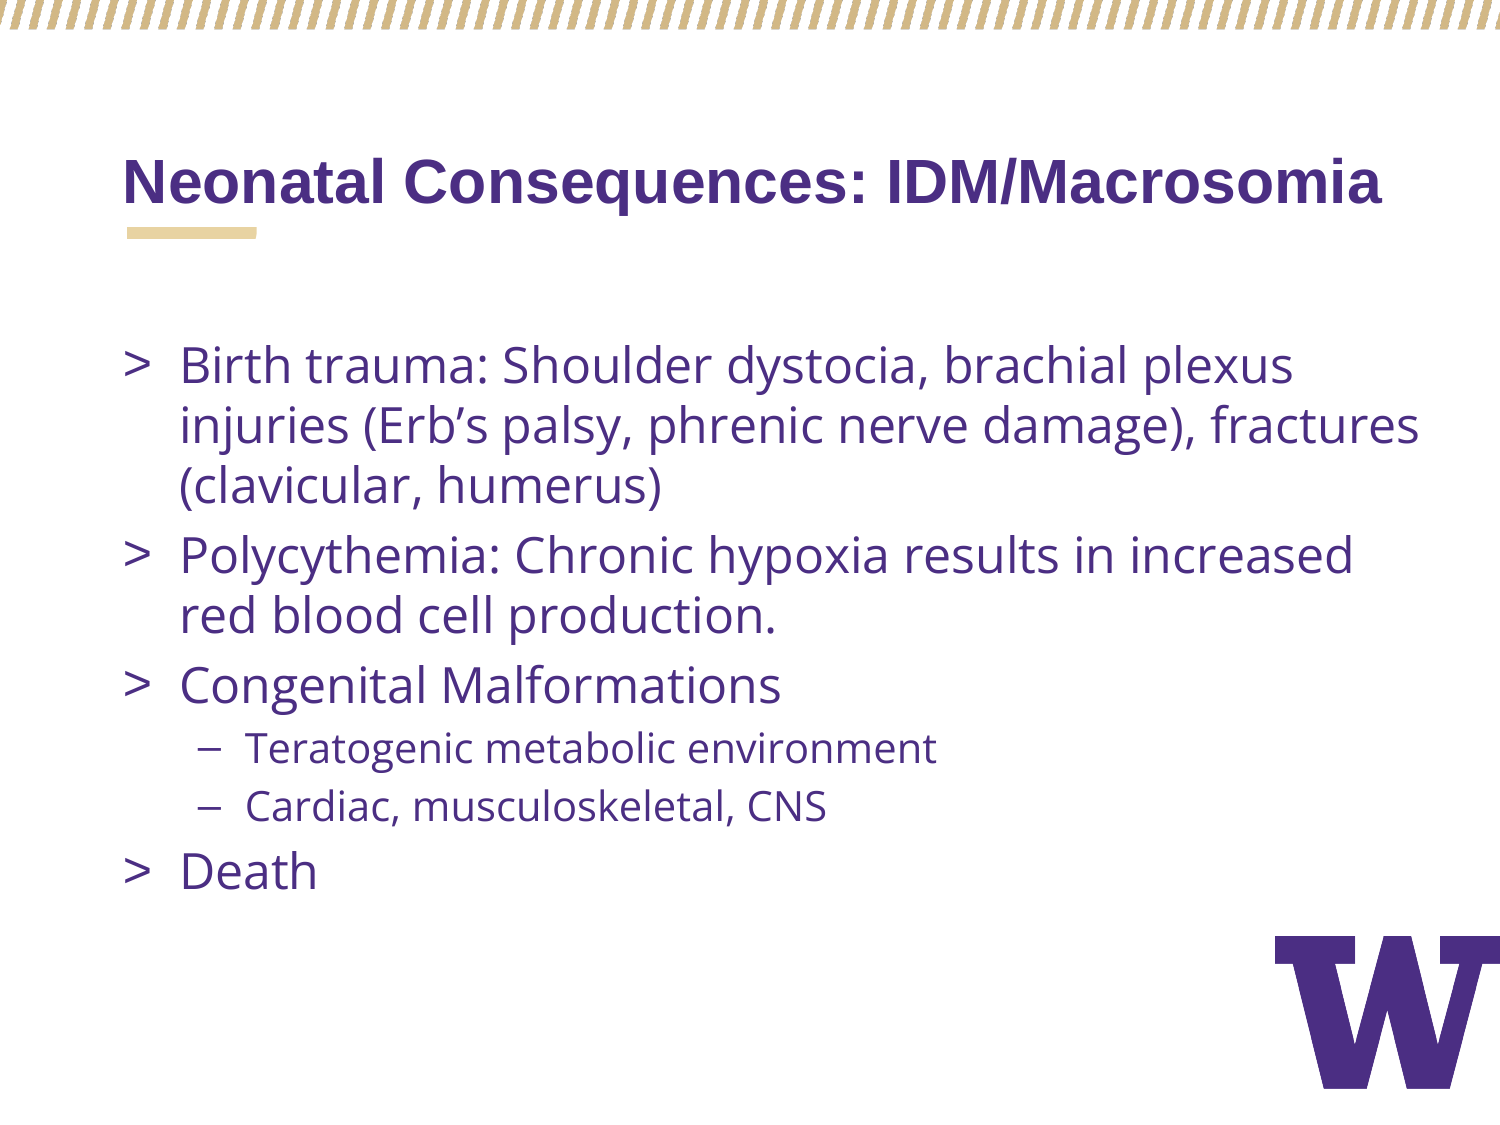

# Neonatal Consequences: IDM/Macrosomia
Birth trauma: Shoulder dystocia, brachial plexus injuries (Erb’s palsy, phrenic nerve damage), fractures (clavicular, humerus)
Polycythemia: Chronic hypoxia results in increased red blood cell production.
Congenital Malformations
Teratogenic metabolic environment
Cardiac, musculoskeletal, CNS
Death